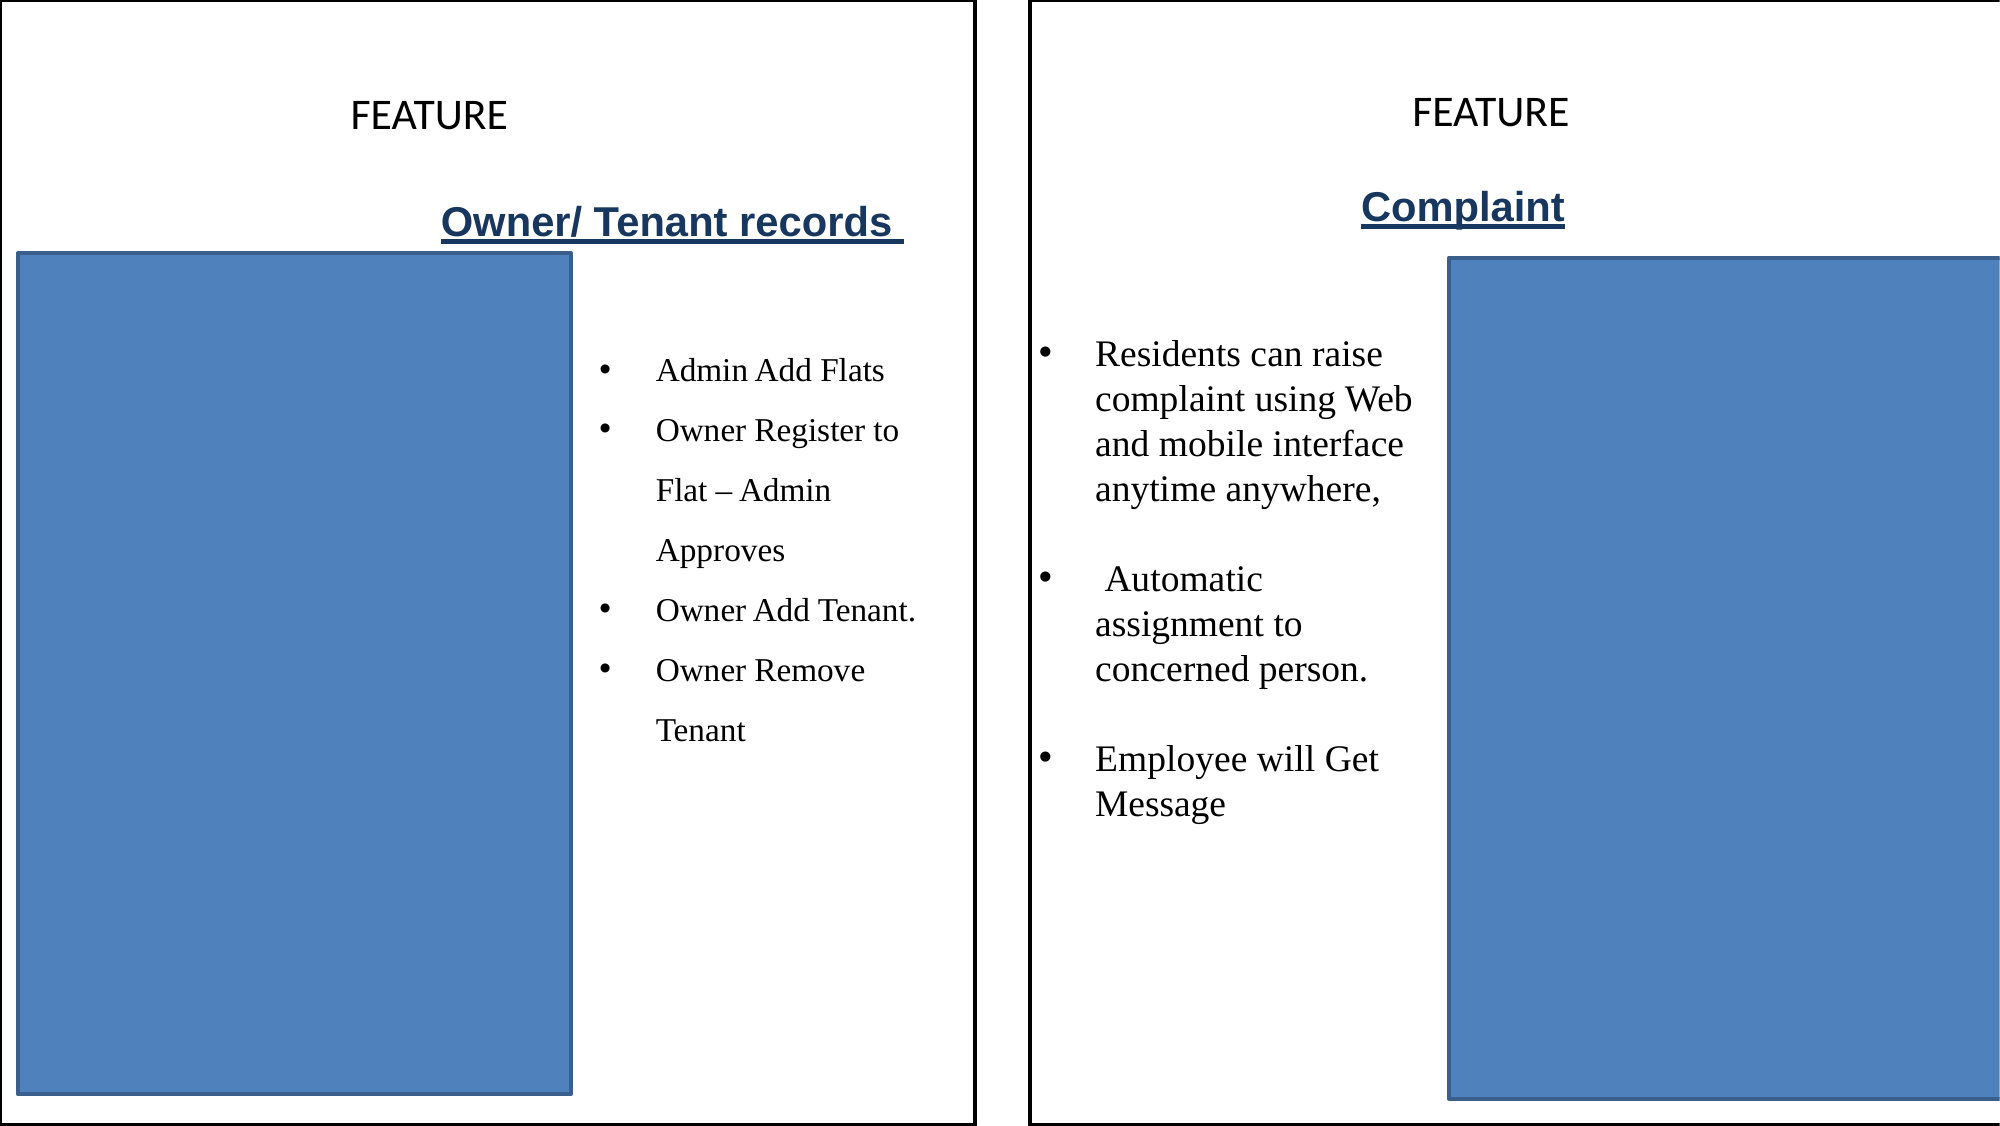

FEATURE
FEATURE
Complaint
Owner/ Tenant records

Admin Add Flats
Owner Register to Flat – Admin Approves
Owner Add Tenant.
Owner Remove Tenant
Residents can raise complaint using Web and mobile interface anytime anywhere,

 Automatic assignment to concerned person.

Employee will Get Message